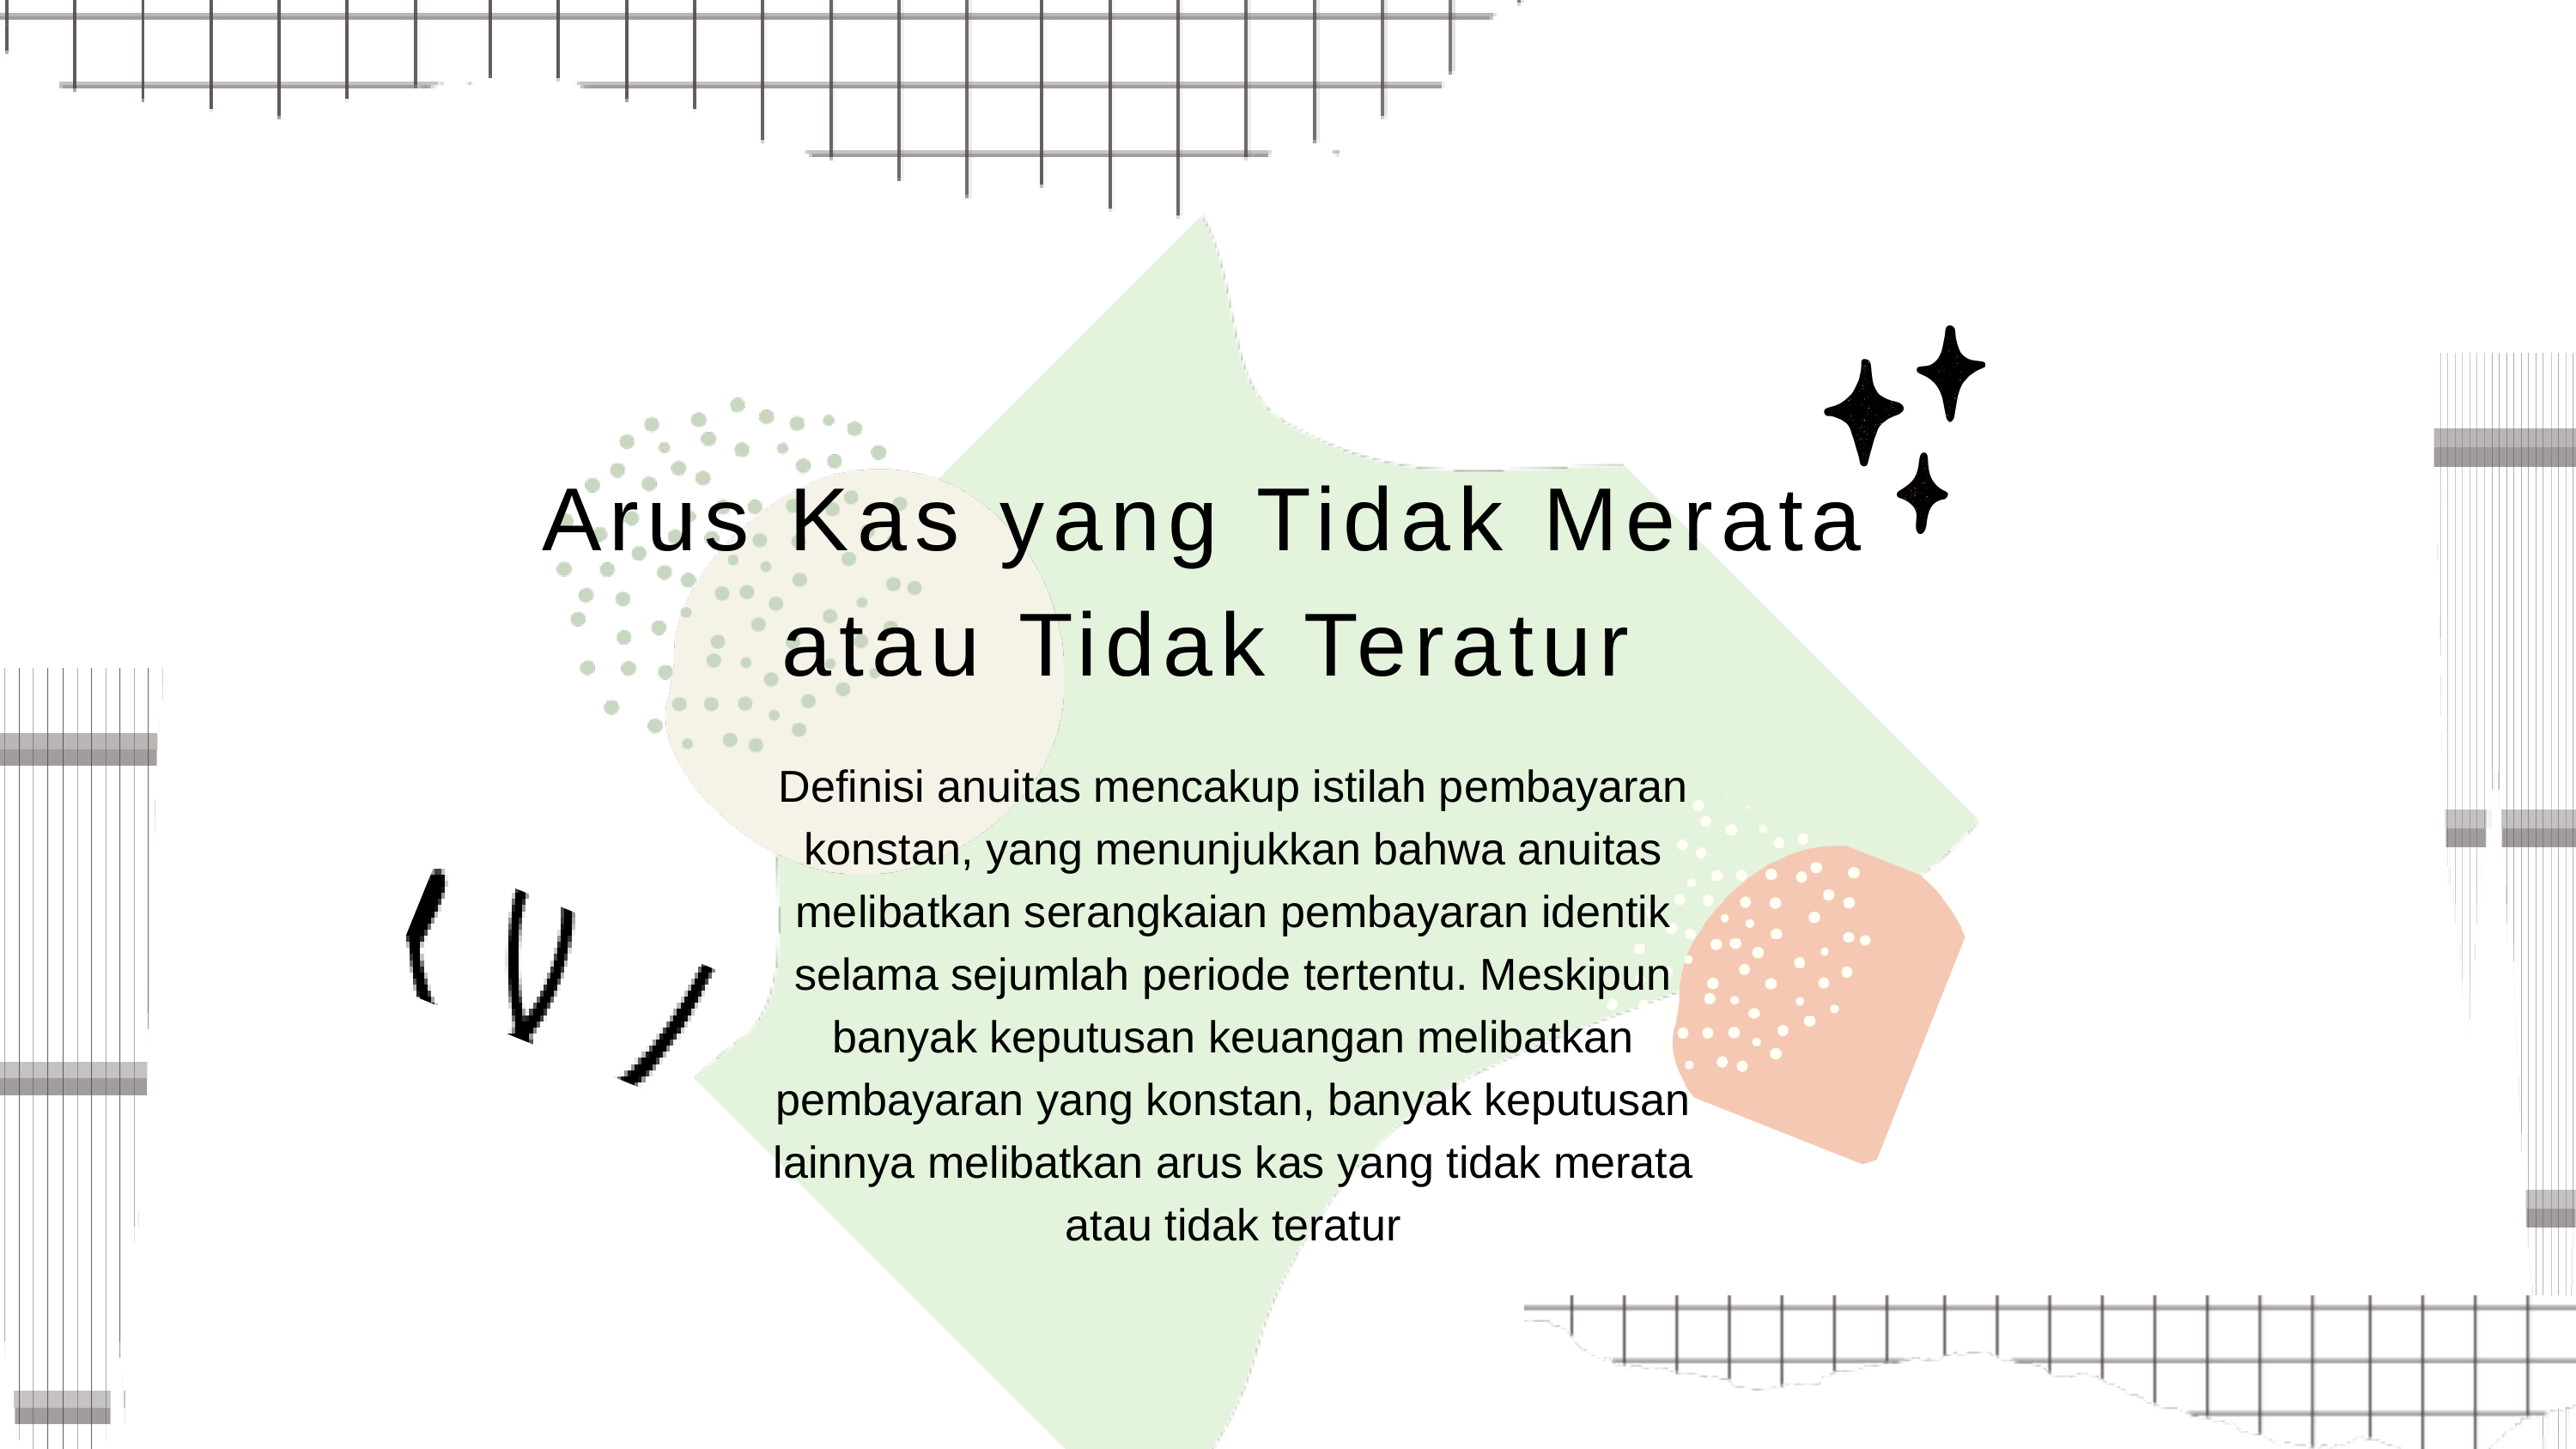

Arus Kas yang Tidak Merata atau Tidak Teratur
Definisi anuitas mencakup istilah pembayaran konstan, yang menunjukkan bahwa anuitas melibatkan serangkaian pembayaran identik selama sejumlah periode tertentu. Meskipun banyak keputusan keuangan melibatkan pembayaran yang konstan, banyak keputusan lainnya melibatkan arus kas yang tidak merata atau tidak teratur